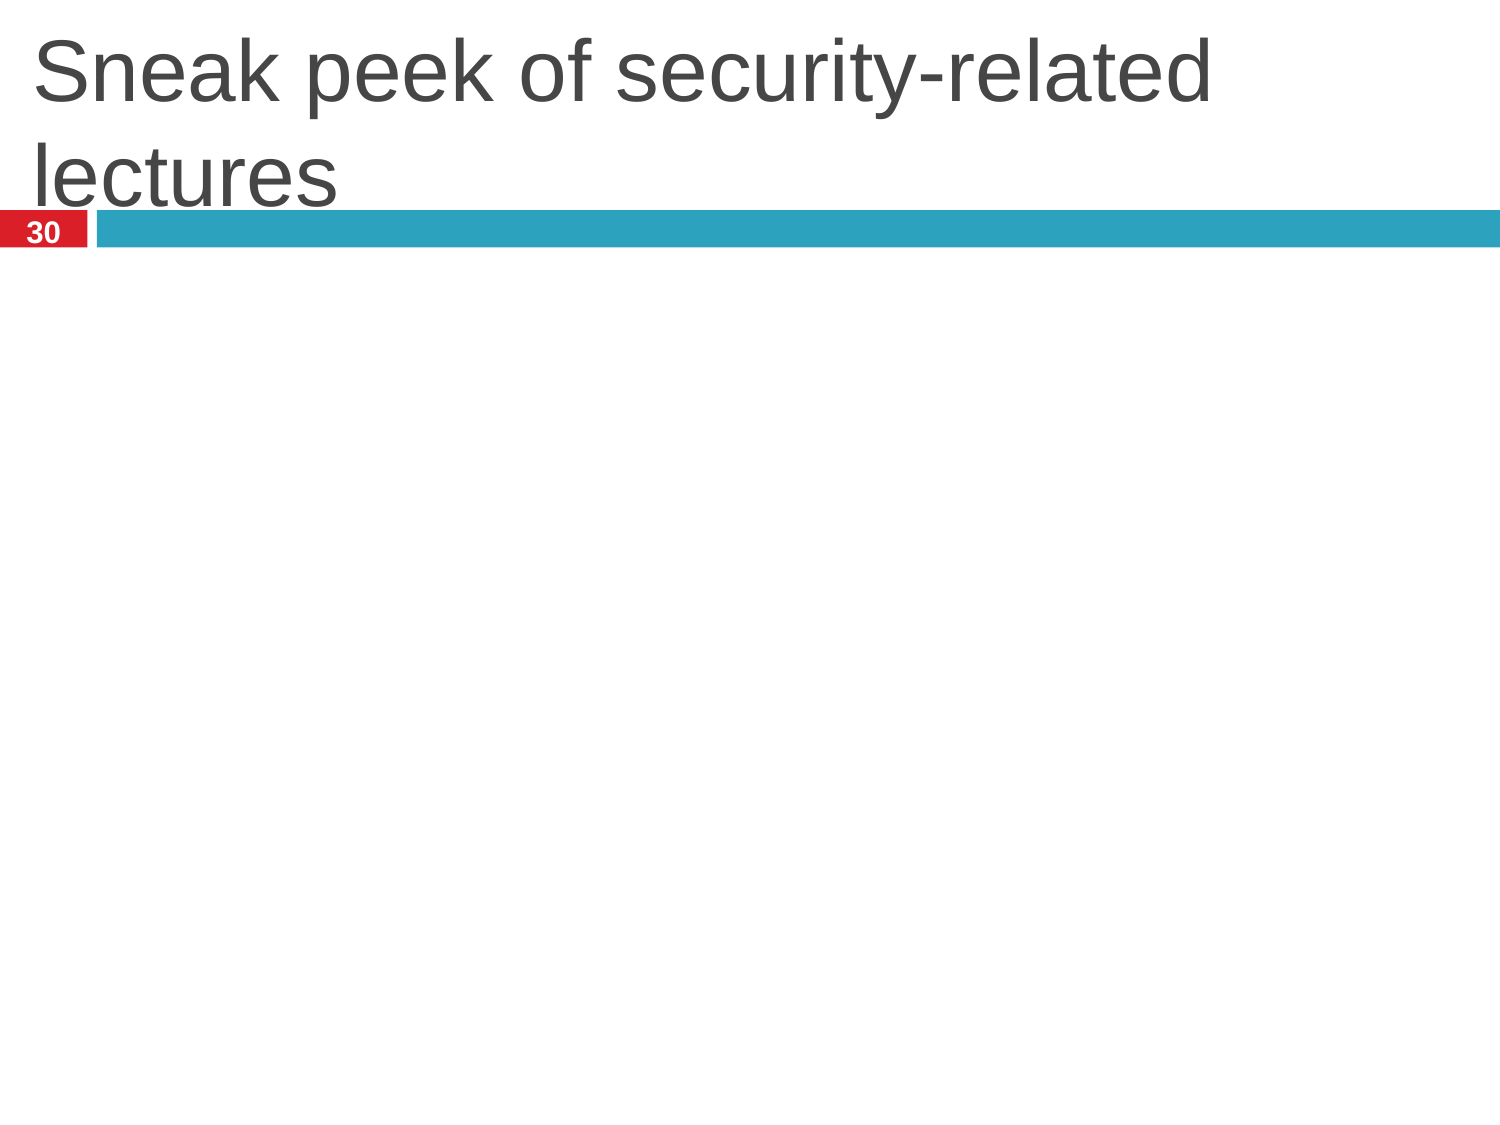

# Sneak peek of security-related lectures
30